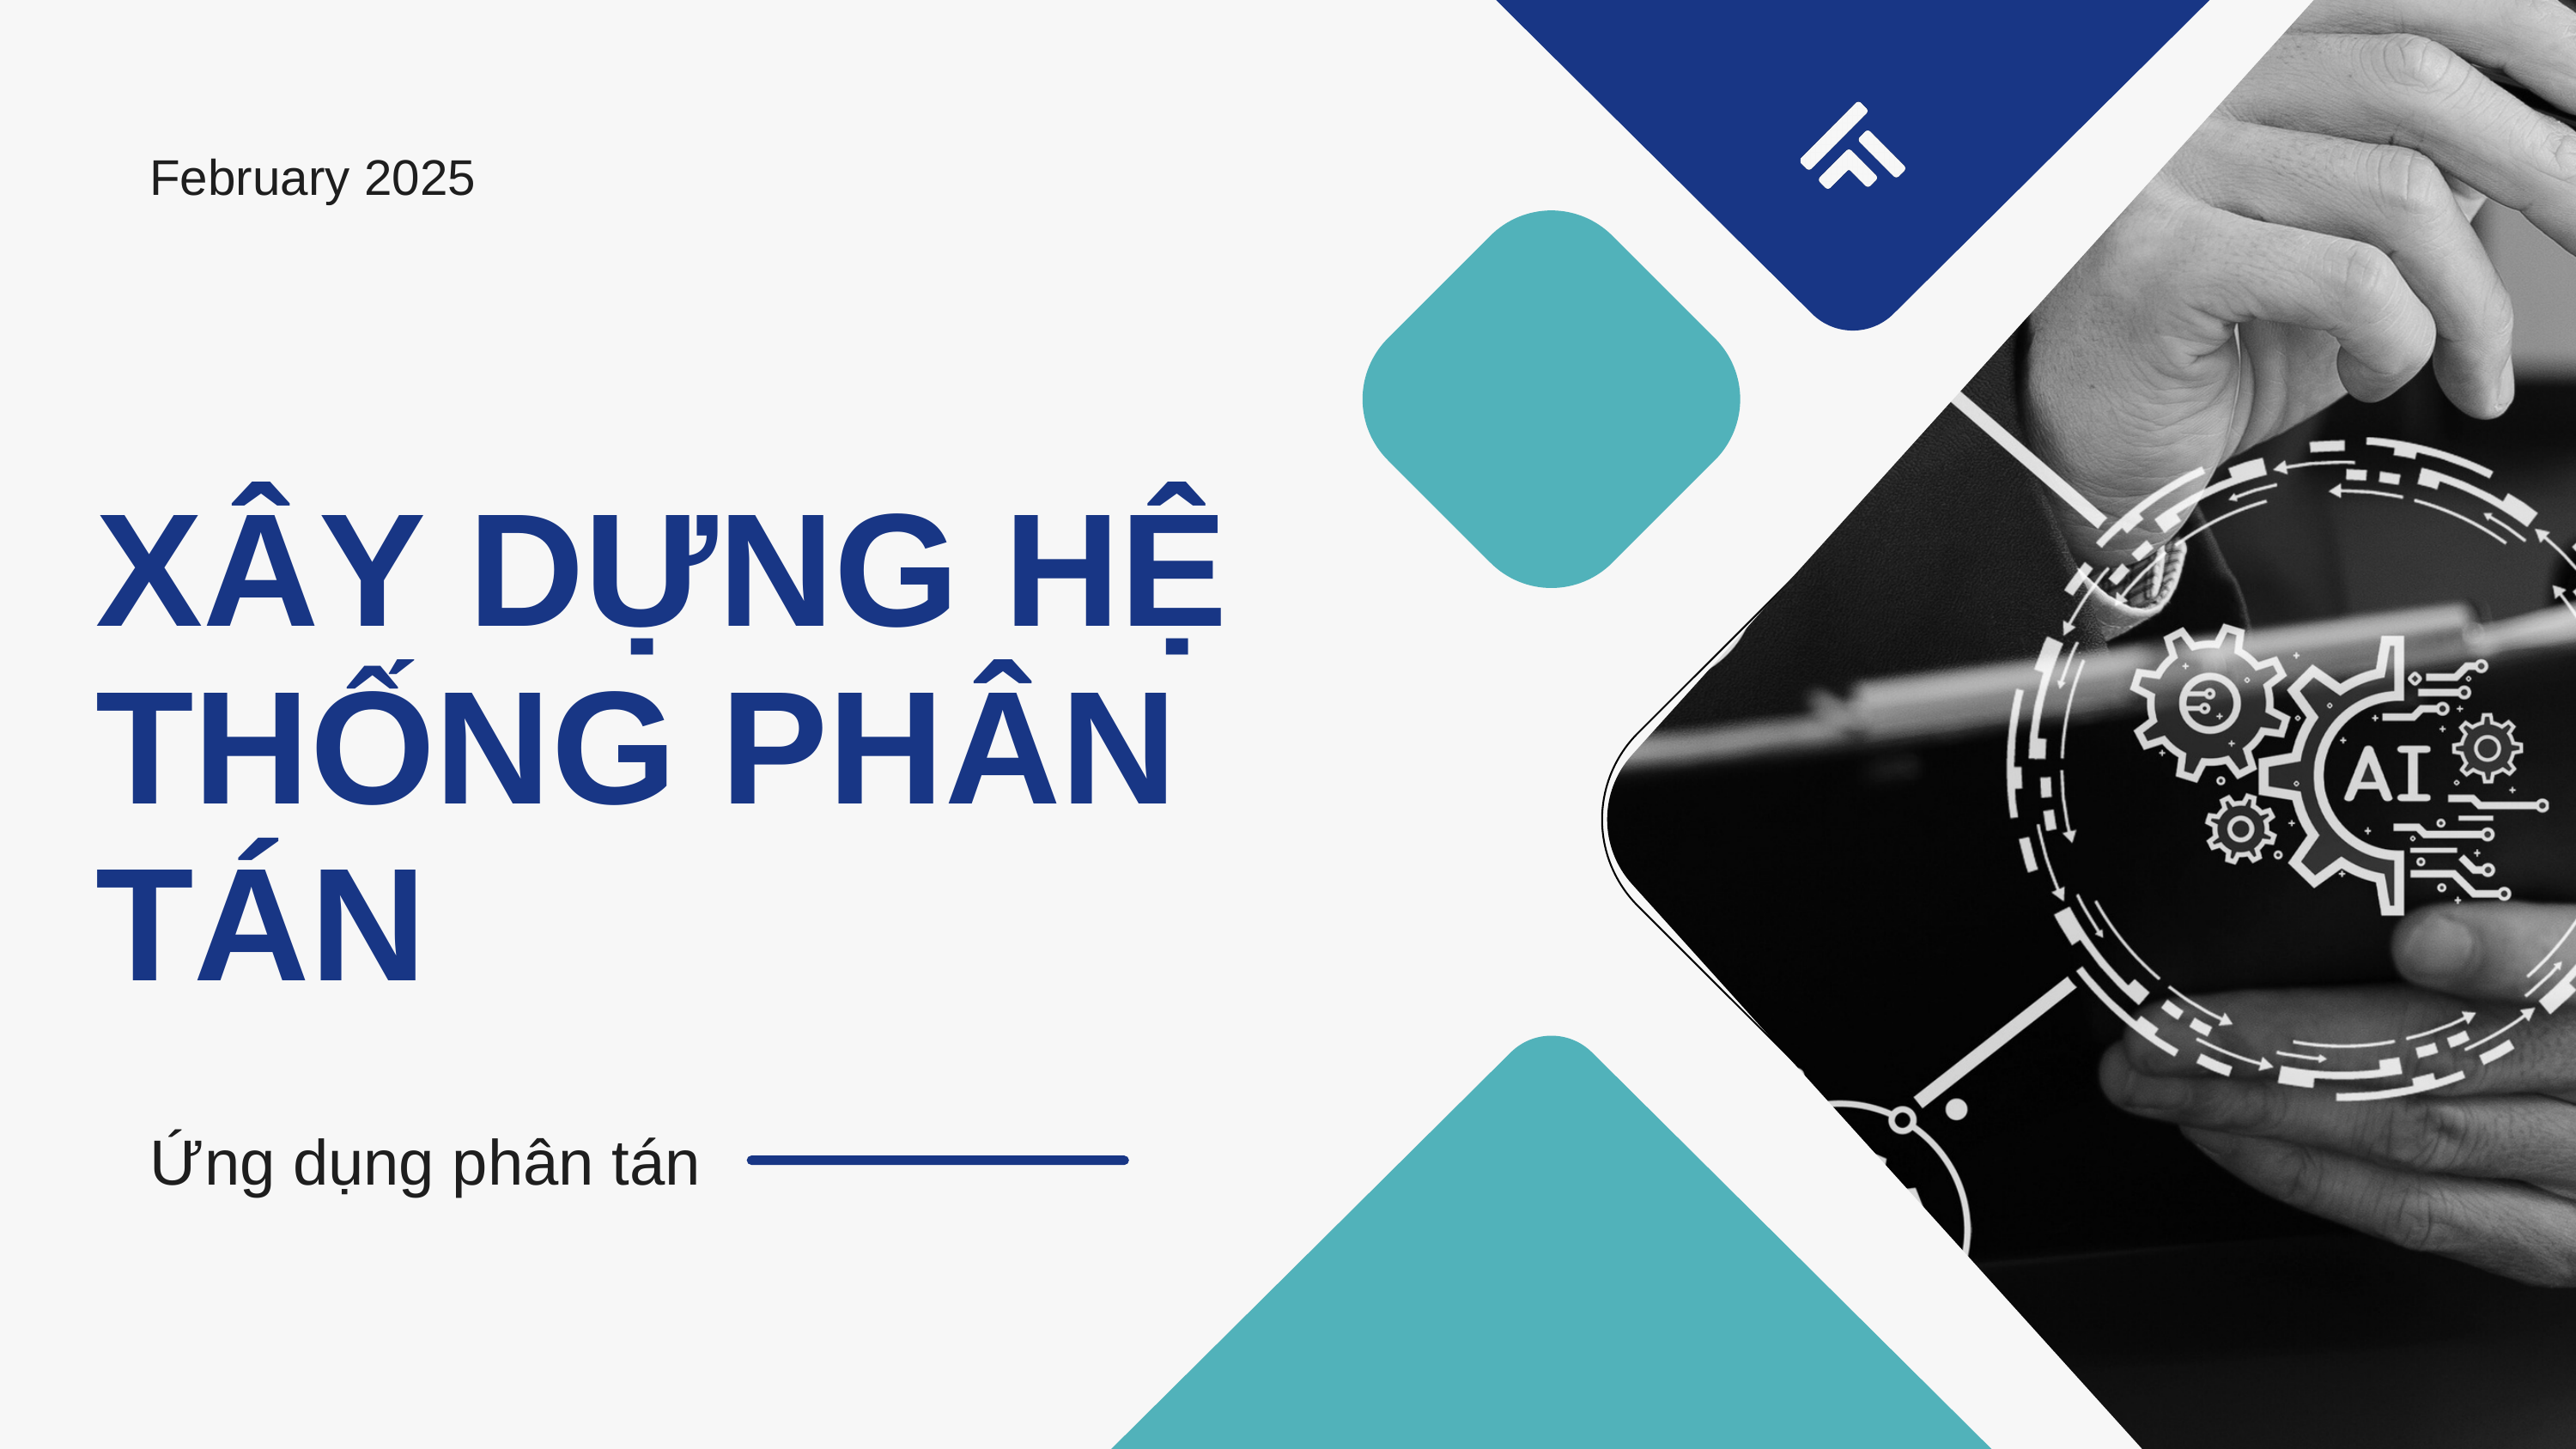

February 2025

XÂY DỰNG HỆ THỐNG PHÂN TÁN

Ứng dụng phân tán